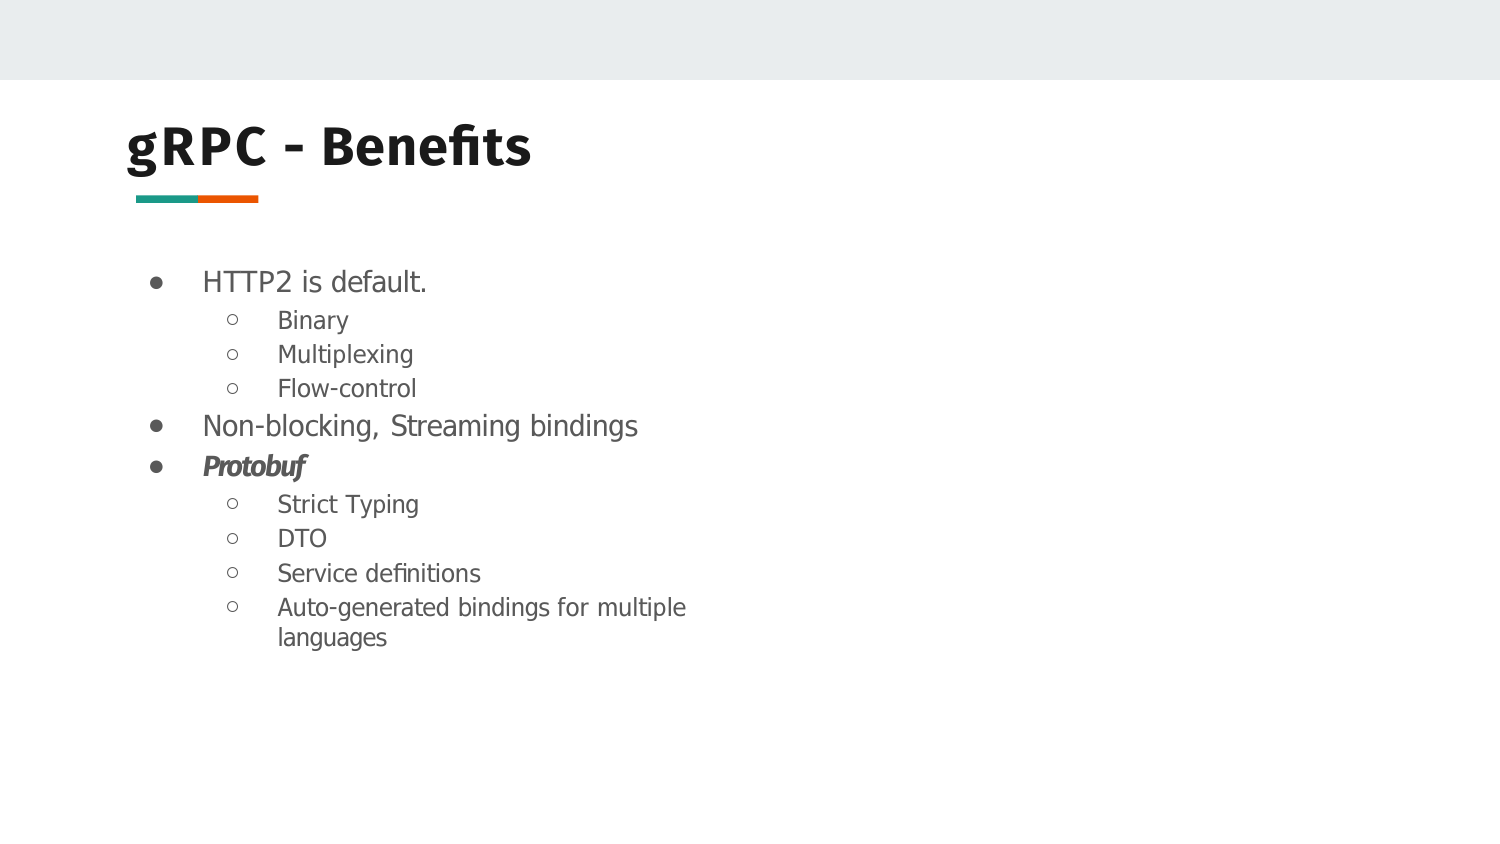

# gRPC - Beneﬁts
HTTP2 is default.
Binary
Multiplexing
Flow-control
Non-blocking, Streaming bindings
Protobuf
Strict Typing
DTO
Service deﬁnitions
Auto-generated bindings for multiple languages